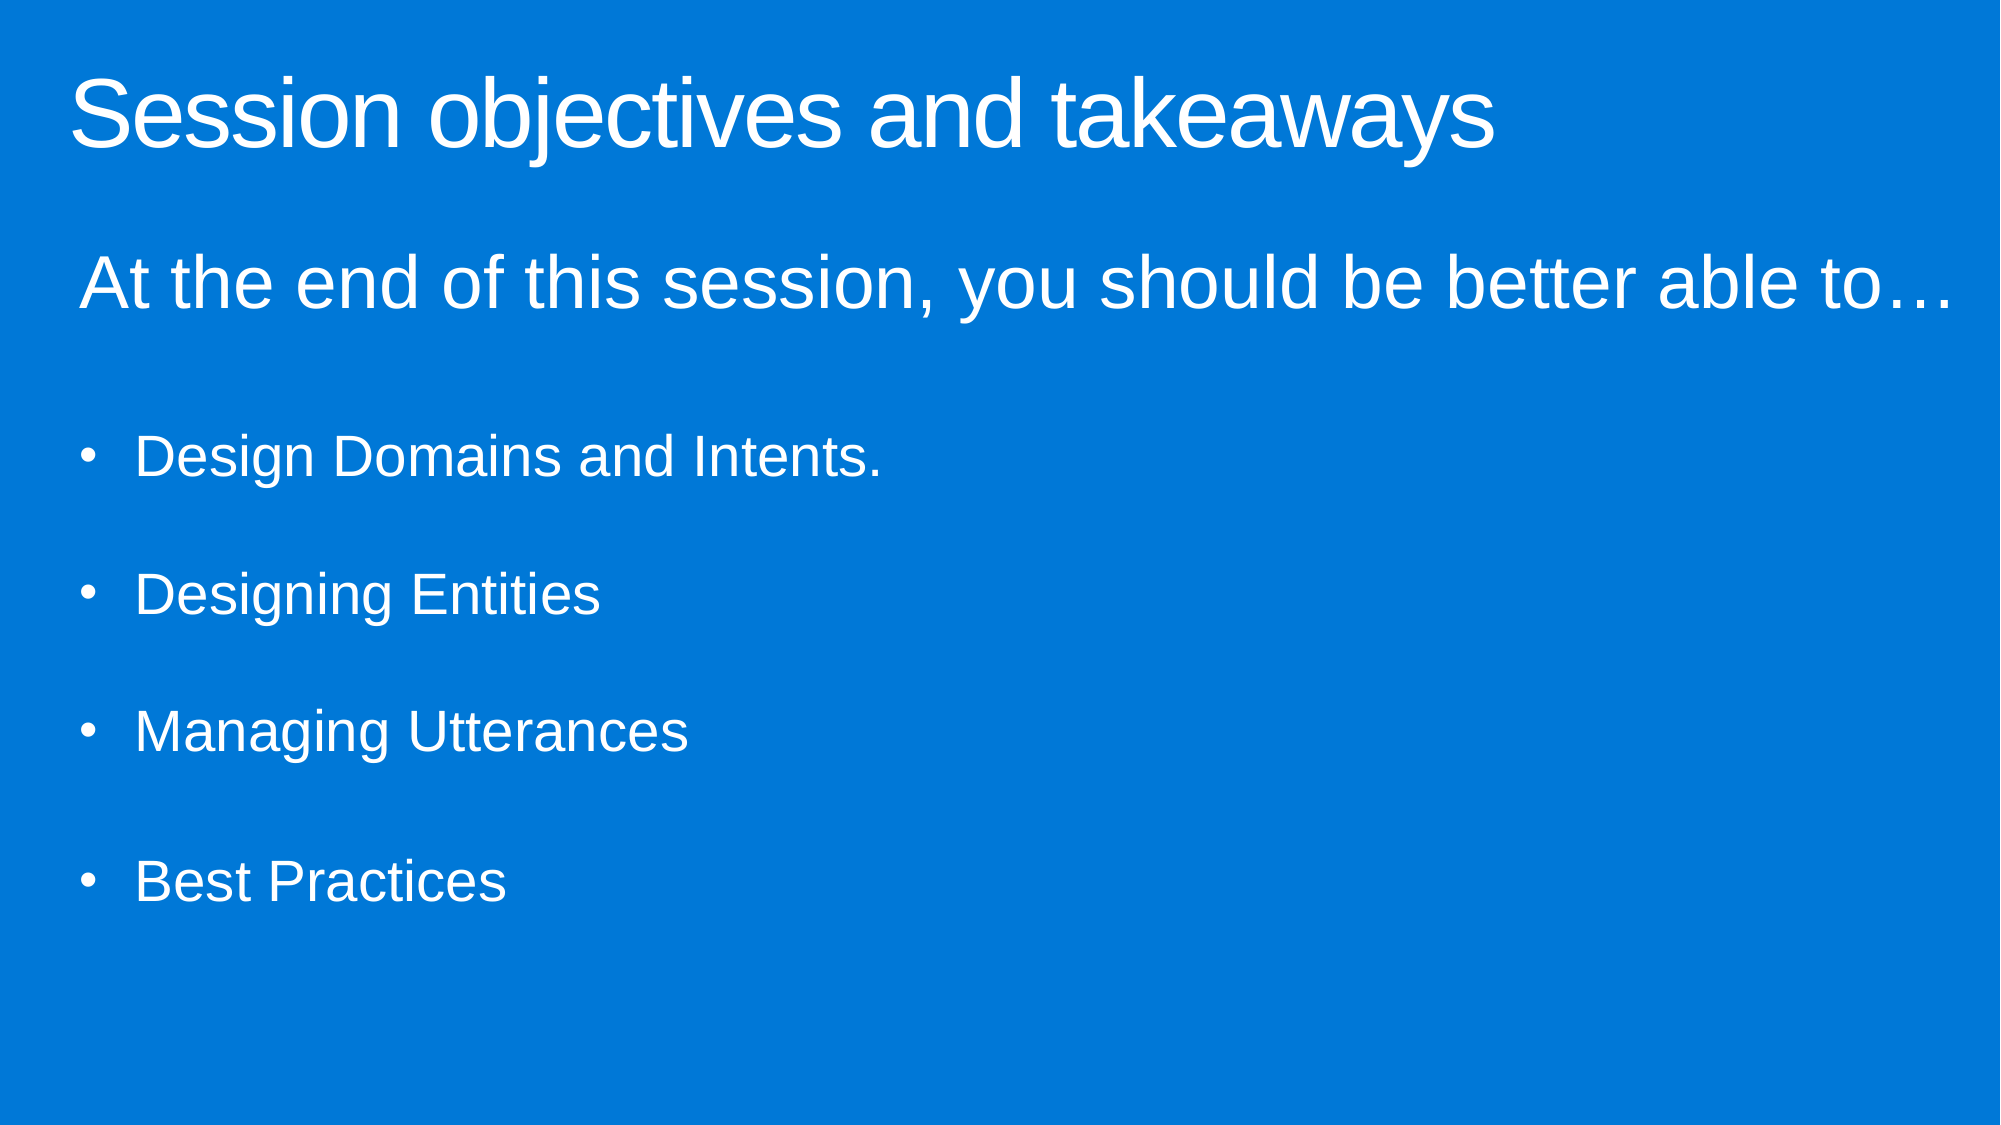

# Session objectives and takeaways
At the end of this session, you should be better able to…
Design Domains and Intents.
Designing Entities
Managing Utterances

Best Practices